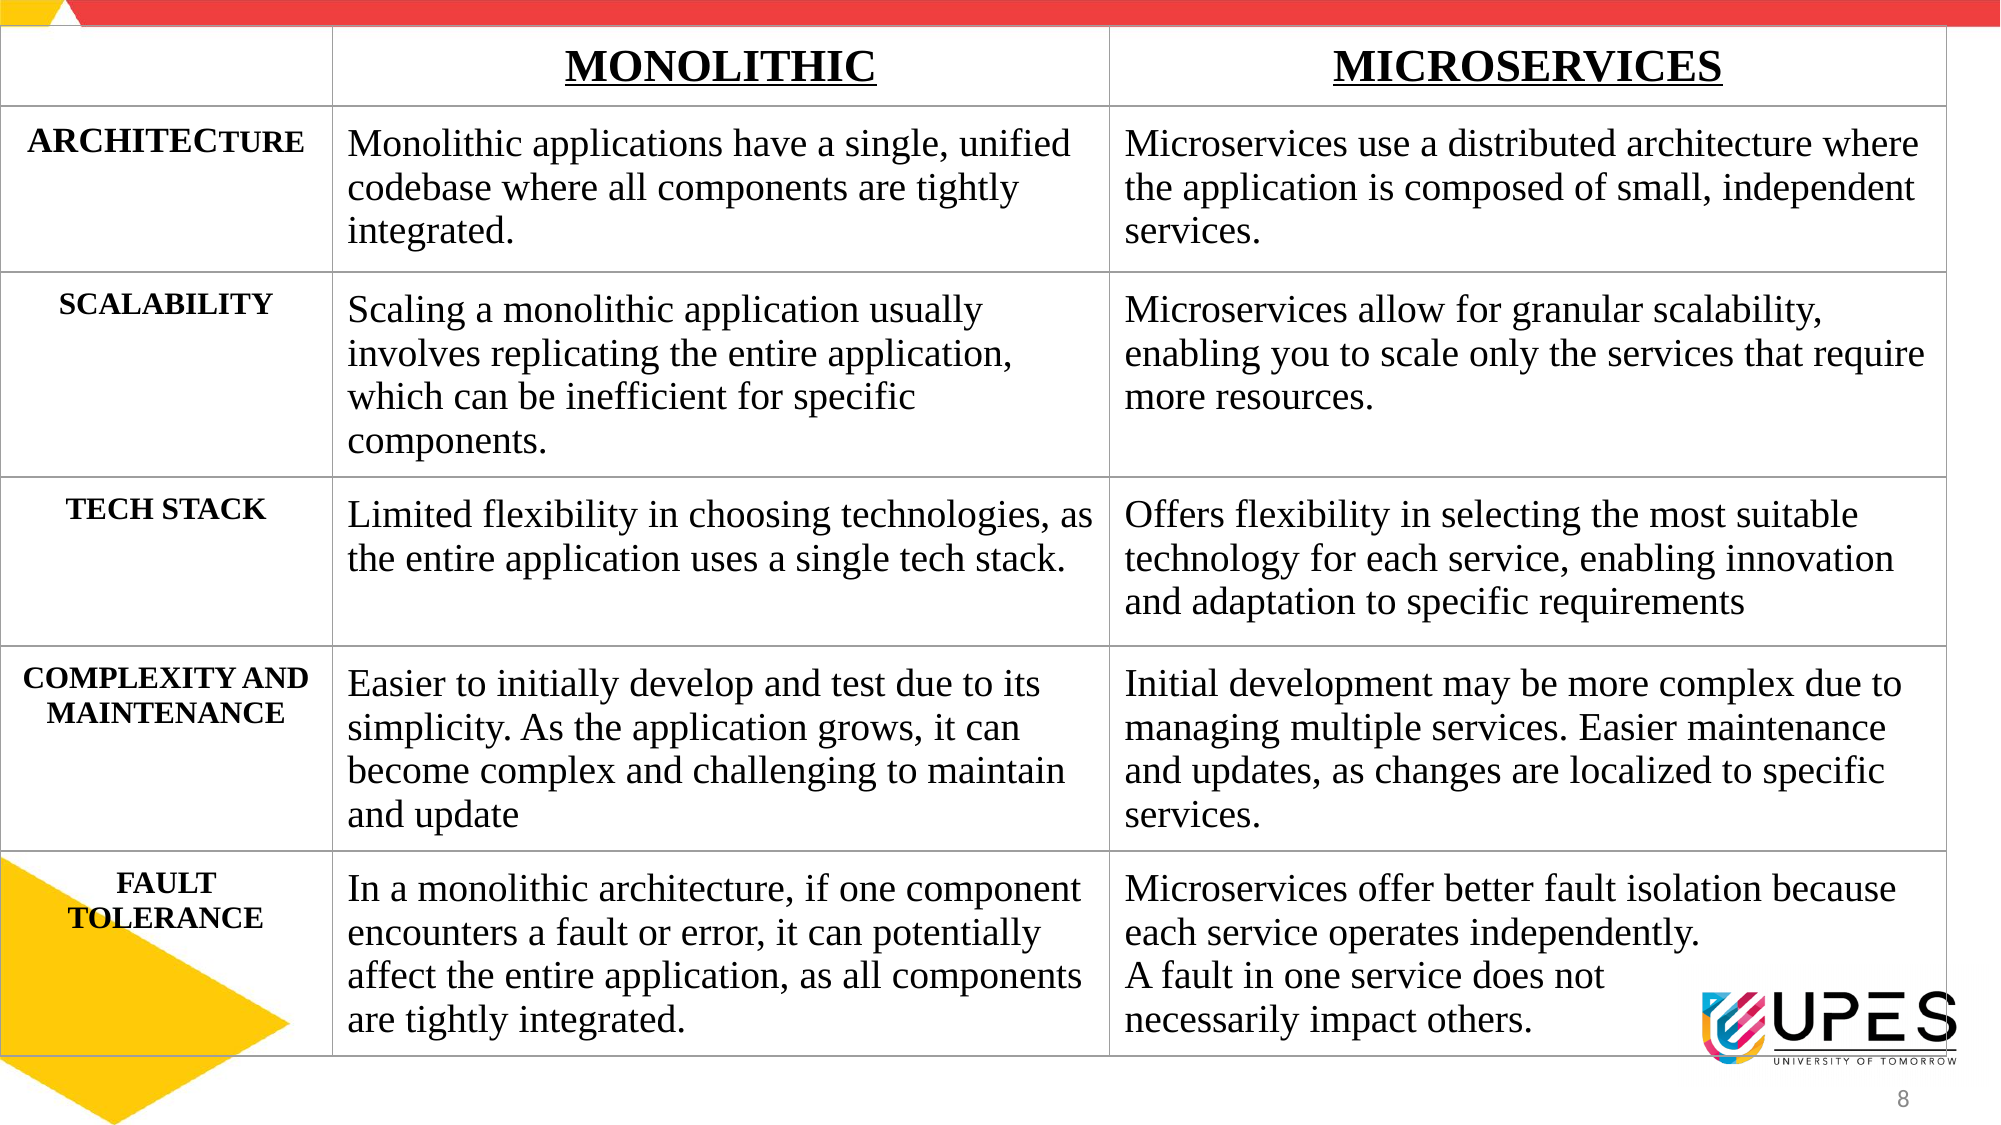

|  | MONOLITHIC | MICROSERVICES |
| --- | --- | --- |
| ARCHITECTURE | Monolithic applications have a single, unified codebase where all components are tightly integrated. | Microservices use a distributed architecture where the application is composed of small, independent services. |
| SCALABILITY | Scaling a monolithic application usually involves replicating the entire application, which can be inefficient for specific components. | Microservices allow for granular scalability, enabling you to scale only the services that require more resources. |
| TECH STACK | Limited flexibility in choosing technologies, as the entire application uses a single tech stack. | Offers flexibility in selecting the most suitable technology for each service, enabling innovation and adaptation to specific requirements |
| COMPLEXITY AND MAINTENANCE | Easier to initially develop and test due to its simplicity. As the application grows, it can become complex and challenging to maintain and update | Initial development may be more complex due to managing multiple services. Easier maintenance and updates, as changes are localized to specific services. |
| FAULT TOLERANCE | In a monolithic architecture, if one component encounters a fault or error, it can potentially affect the entire application, as all components are tightly integrated. | Microservices offer better fault isolation because each service operates independently. A fault in one service does not necessarily impact others. |